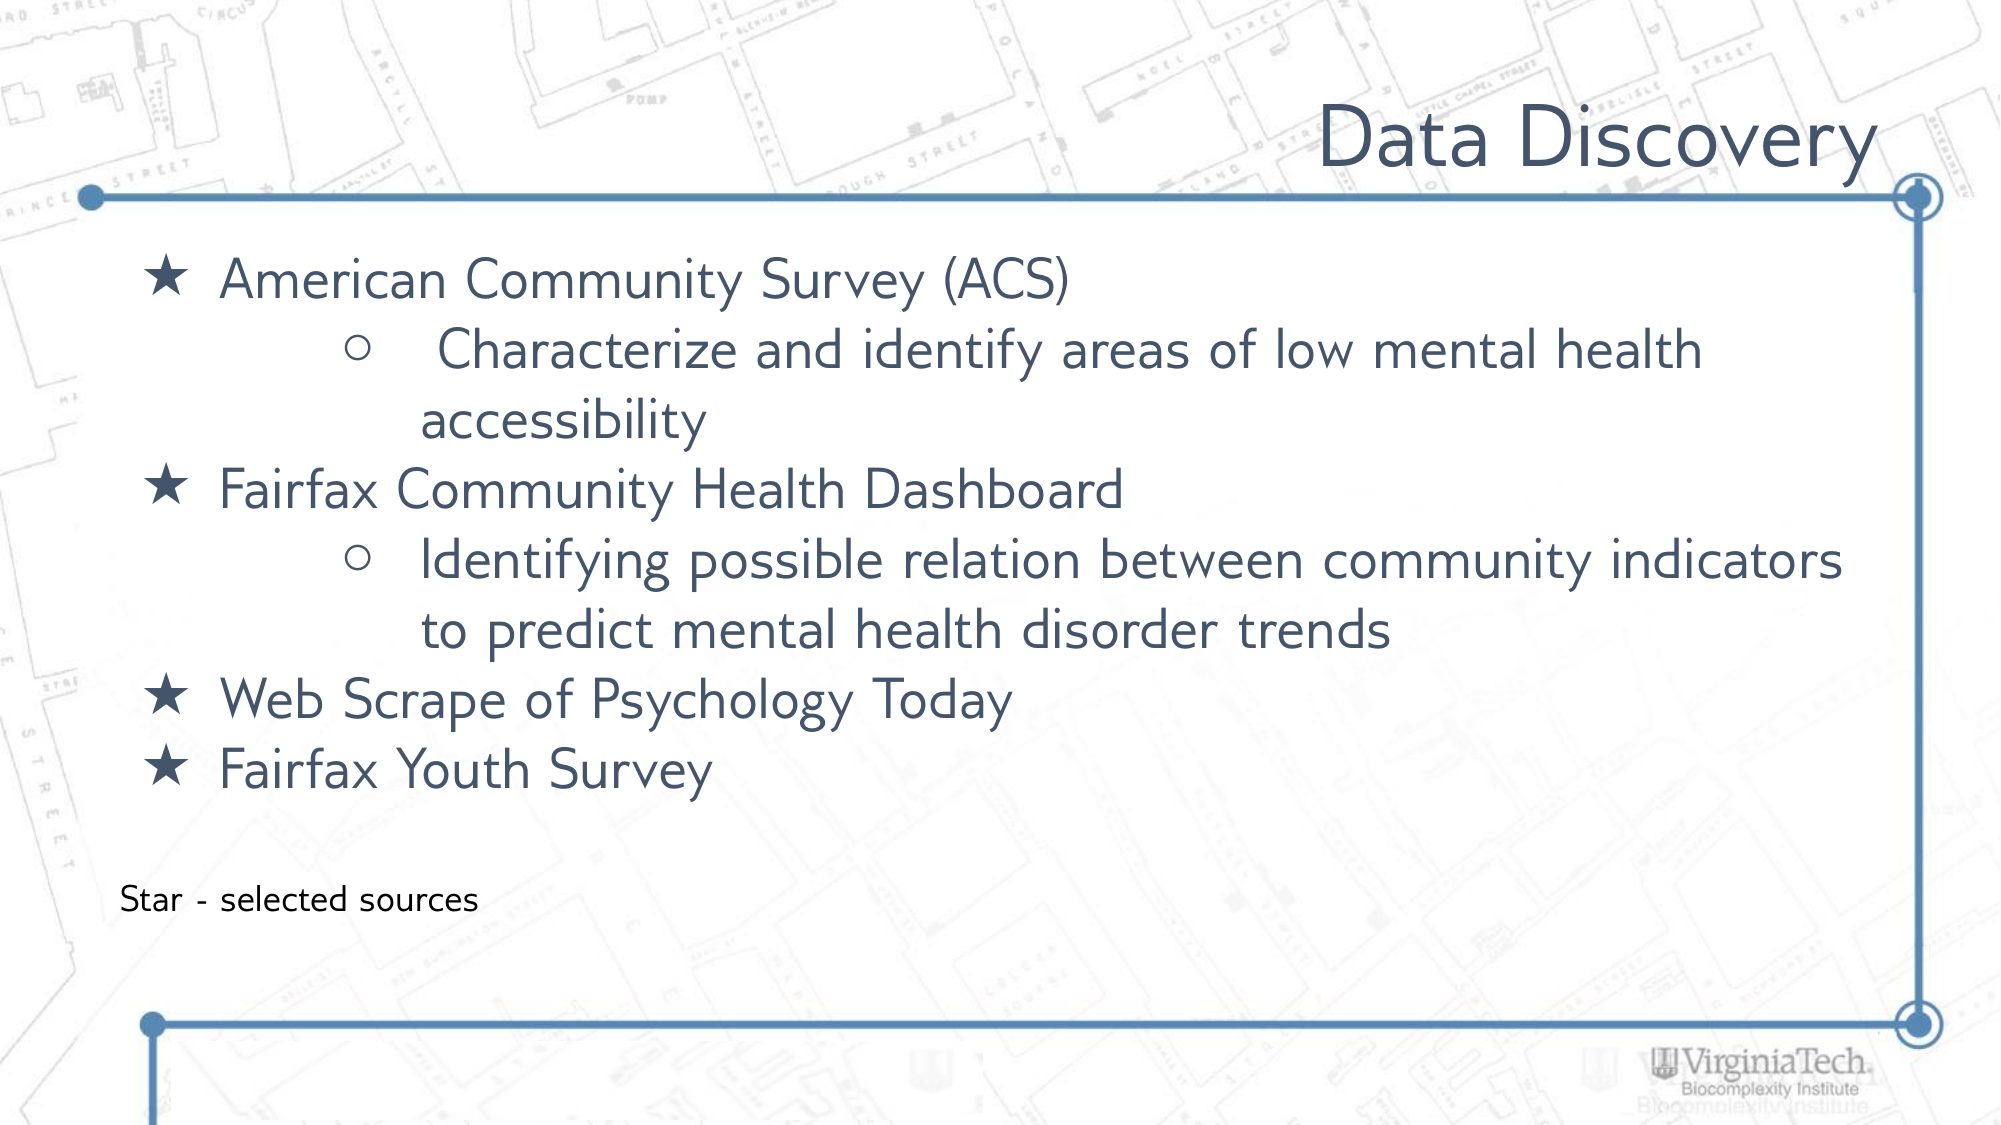

# Data Discovery
American Community Survey (ACS)
 Characterize and identify areas of low mental health accessibility
Fairfax Community Health Dashboard
Identifying possible relation between community indicators to predict mental health disorder trends
Web Scrape of Psychology Today
Fairfax Youth Survey

Star - selected sources